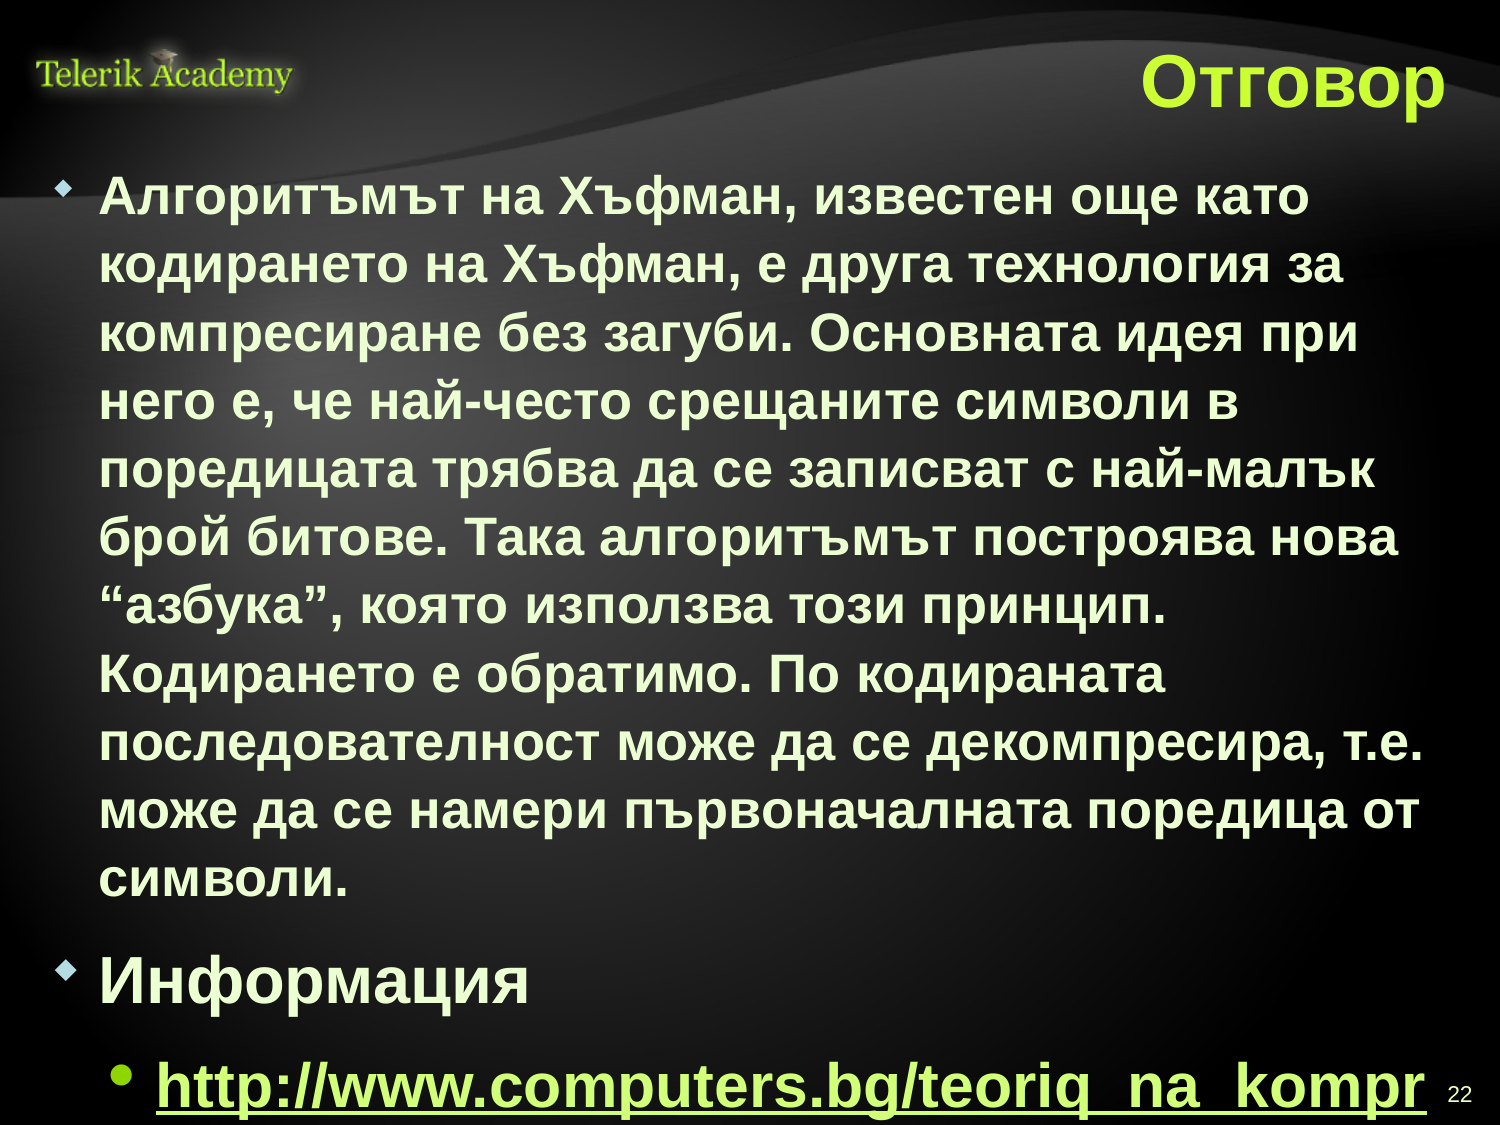

# Отговор
Алгоритъмът на Хъфман, известен още като кодирането на Хъфман, е друга технология за компресиране без загуби. Основната идея при него е, че най-често срещаните символи в поредицата трябва да се записват с най-малък брой битове. Така алгоритъмът построява нова “азбука”, която използва този принцип. Кодирането е обратимо. По кодираната последователност може да се декомпресира, т.е. може да се намери първоначалната поредица от символи.
Информация
http://www.computers.bg/teoriq_na_kompresiqta.html
22